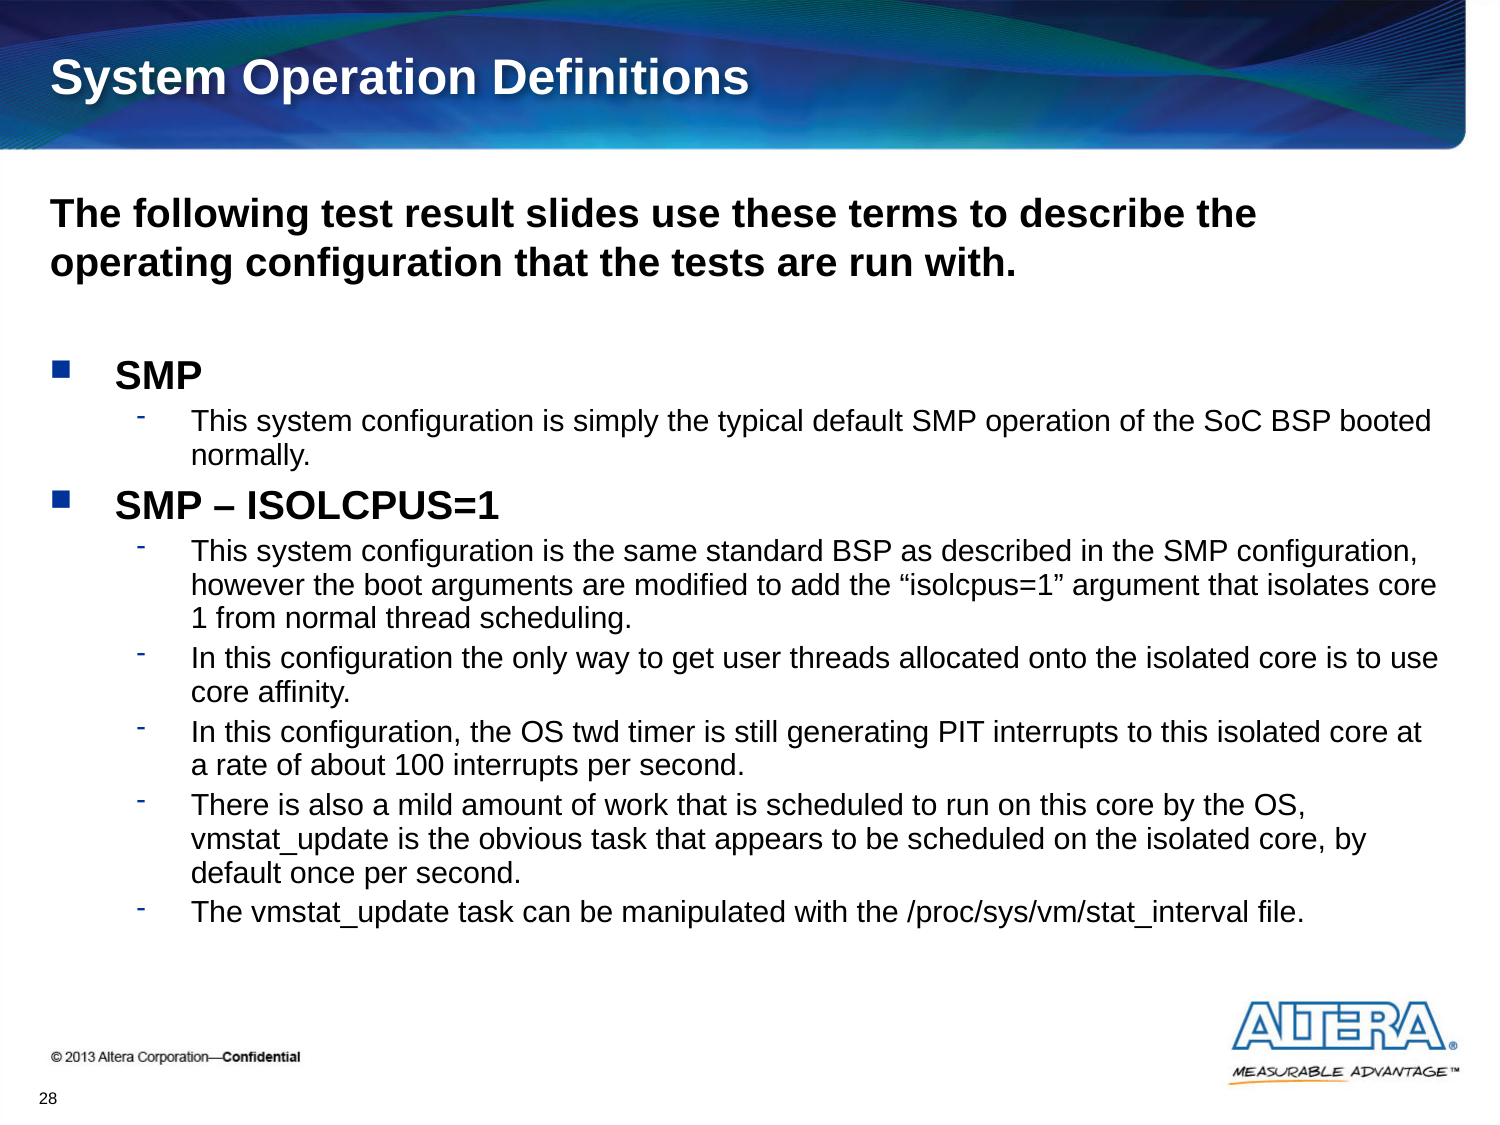

# System Operation Definitions
The following test result slides use these terms to describe the operating configuration that the tests are run with.

SMP
This system configuration is simply the typical default SMP operation of the SoC BSP booted normally.
SMP – ISOLCPUS=1
This system configuration is the same standard BSP as described in the SMP configuration, however the boot arguments are modified to add the “isolcpus=1” argument that isolates core 1 from normal thread scheduling.
In this configuration the only way to get user threads allocated onto the isolated core is to use core affinity.
In this configuration, the OS twd timer is still generating PIT interrupts to this isolated core at a rate of about 100 interrupts per second.
There is also a mild amount of work that is scheduled to run on this core by the OS, vmstat_update is the obvious task that appears to be scheduled on the isolated core, by default once per second.
The vmstat_update task can be manipulated with the /proc/sys/vm/stat_interval file.
28